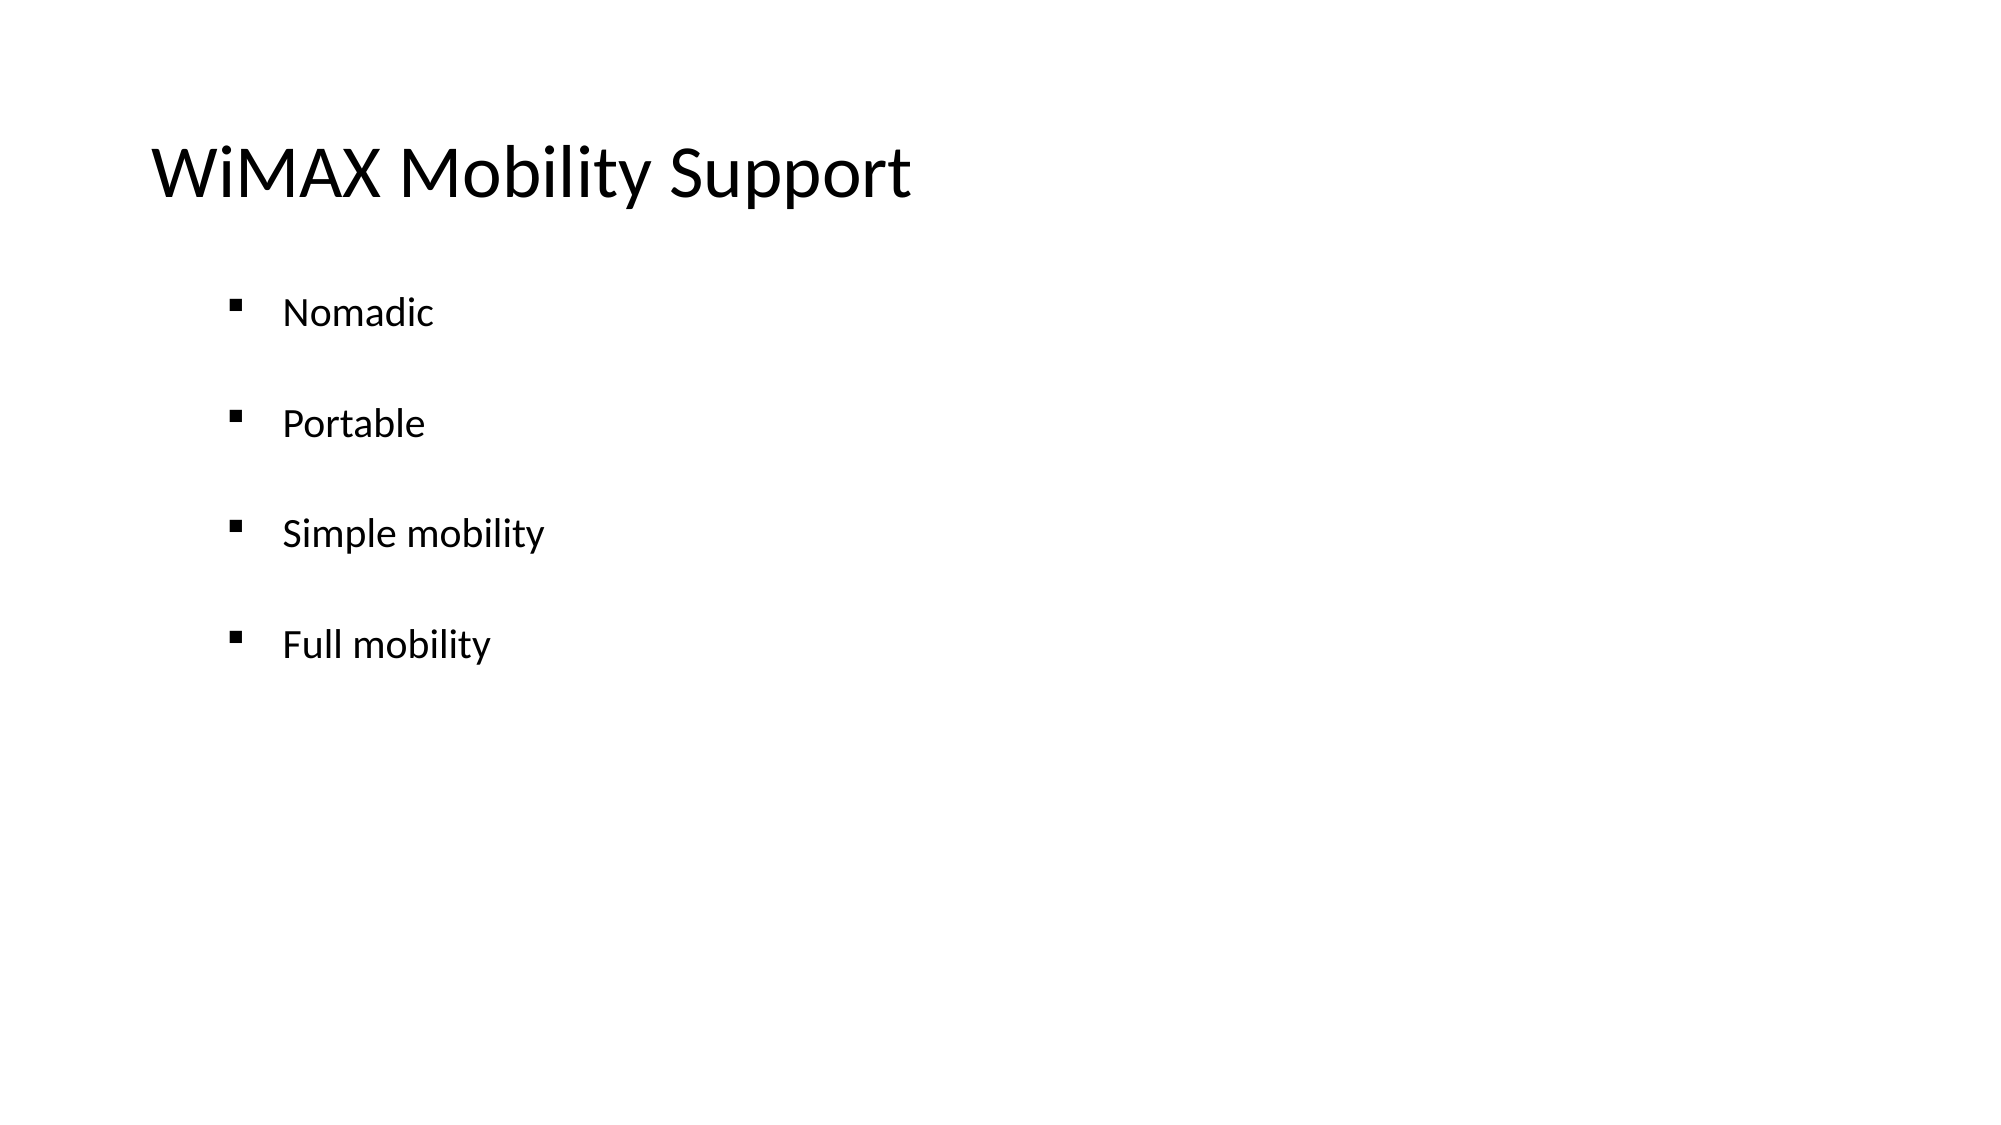

# WiMAX Mobility Support
Nomadic

Portable

Simple mobility

Full mobility